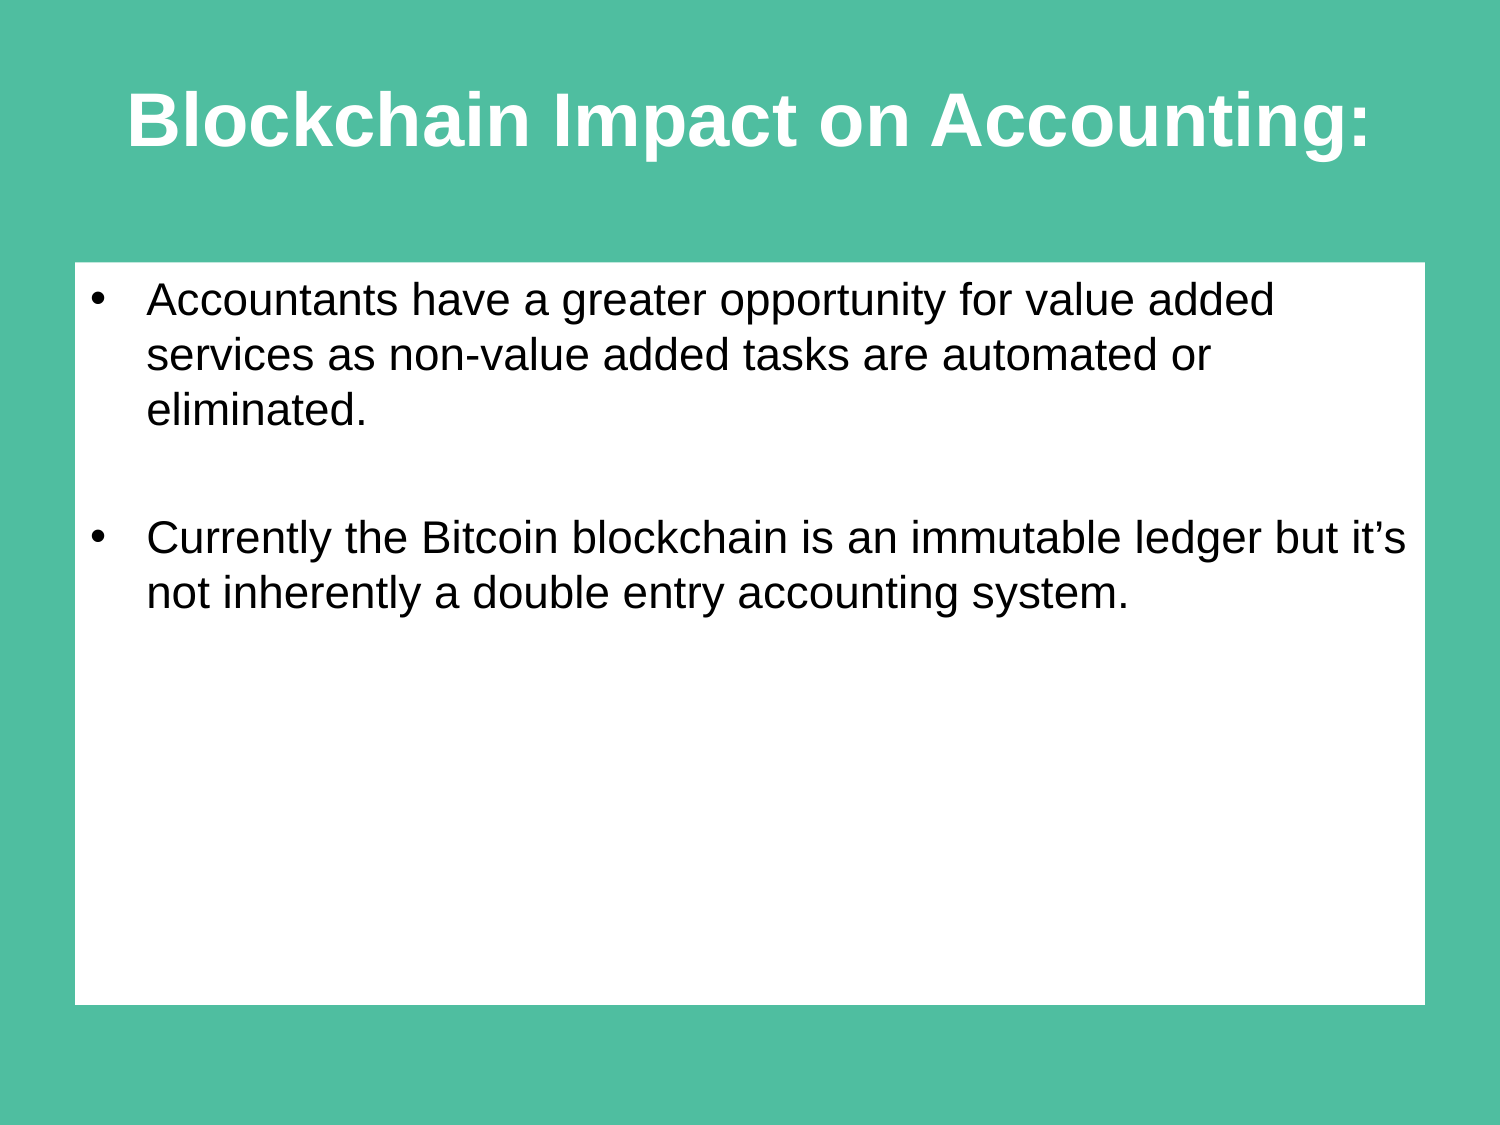

# Blockchain Impact on Accounting:
Accountants have a greater opportunity for value added services as non-value added tasks are automated or eliminated.

Currently the Bitcoin blockchain is an immutable ledger but it’s not inherently a double entry accounting system.